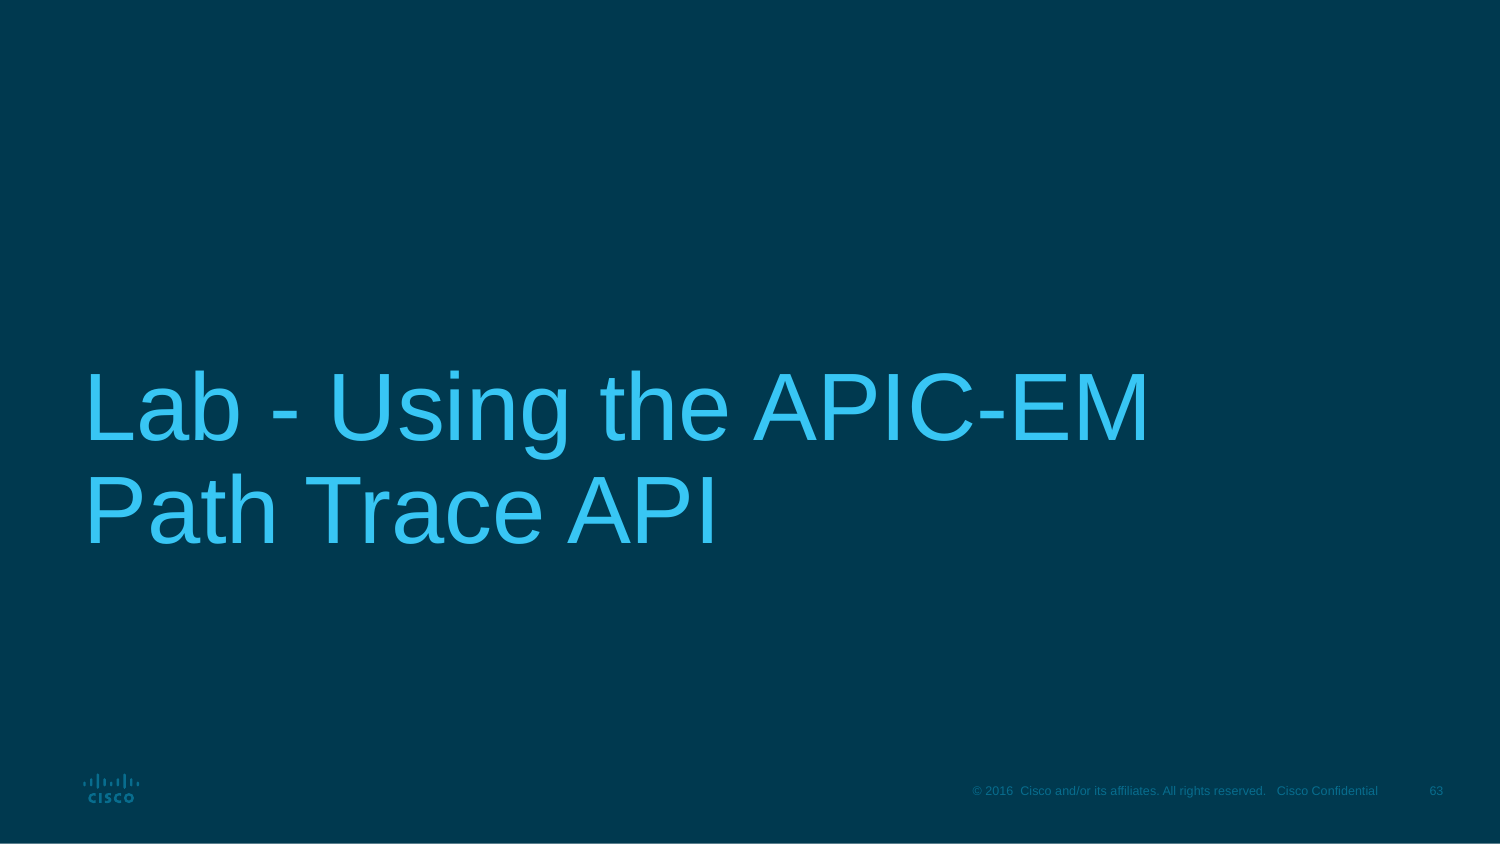

# Lab - Using the APIC-EM Path Trace API